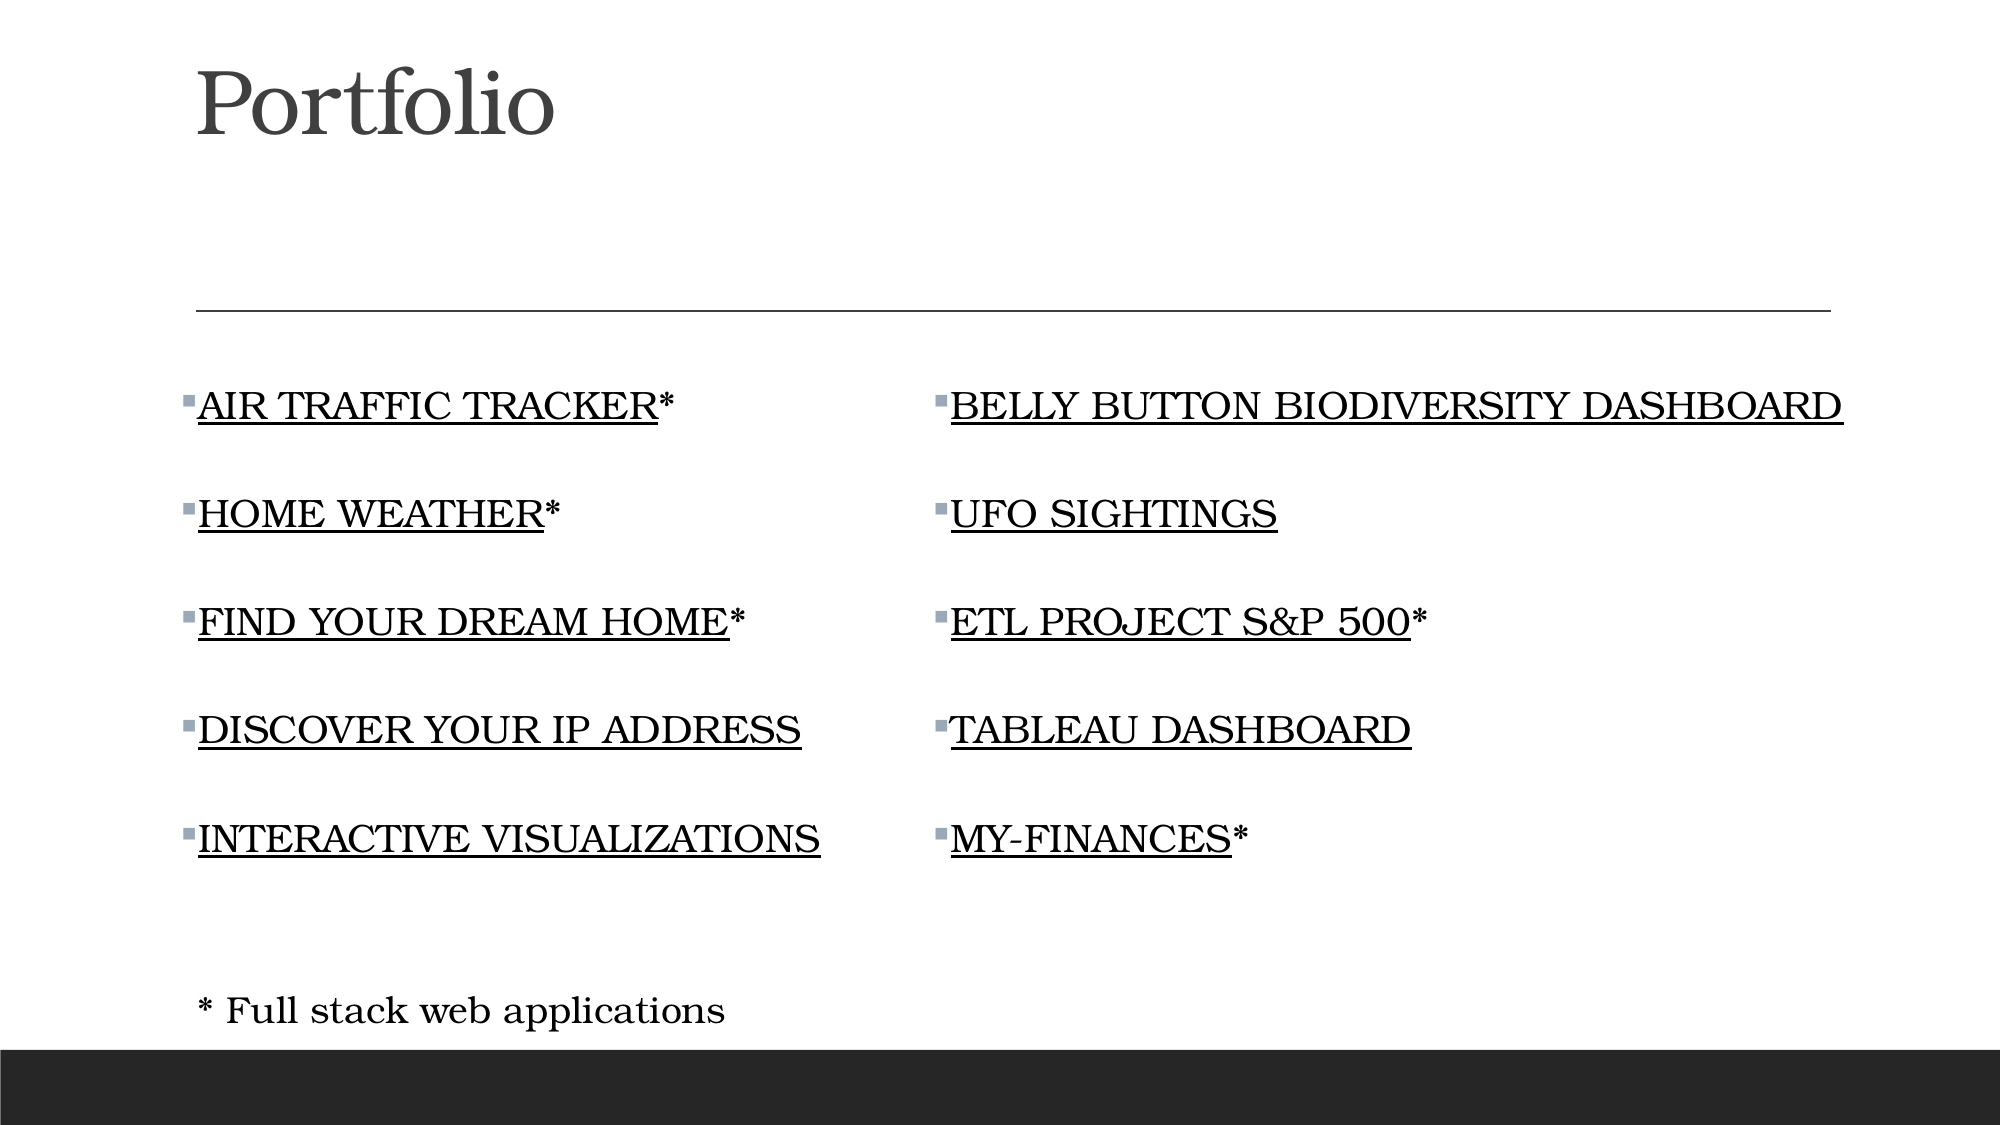

# Portfolio
BELLY BUTTON BIODIVERSITY DASHBOARD
UFO SIGHTINGS
ETL PROJECT S&P 500*
TABLEAU DASHBOARD
MY-FINANCES*
AIR TRAFFIC TRACKER*
HOME WEATHER*
FIND YOUR DREAM HOME*
DISCOVER YOUR IP ADDRESS
INTERACTIVE VISUALIZATIONS
* Full stack web applications